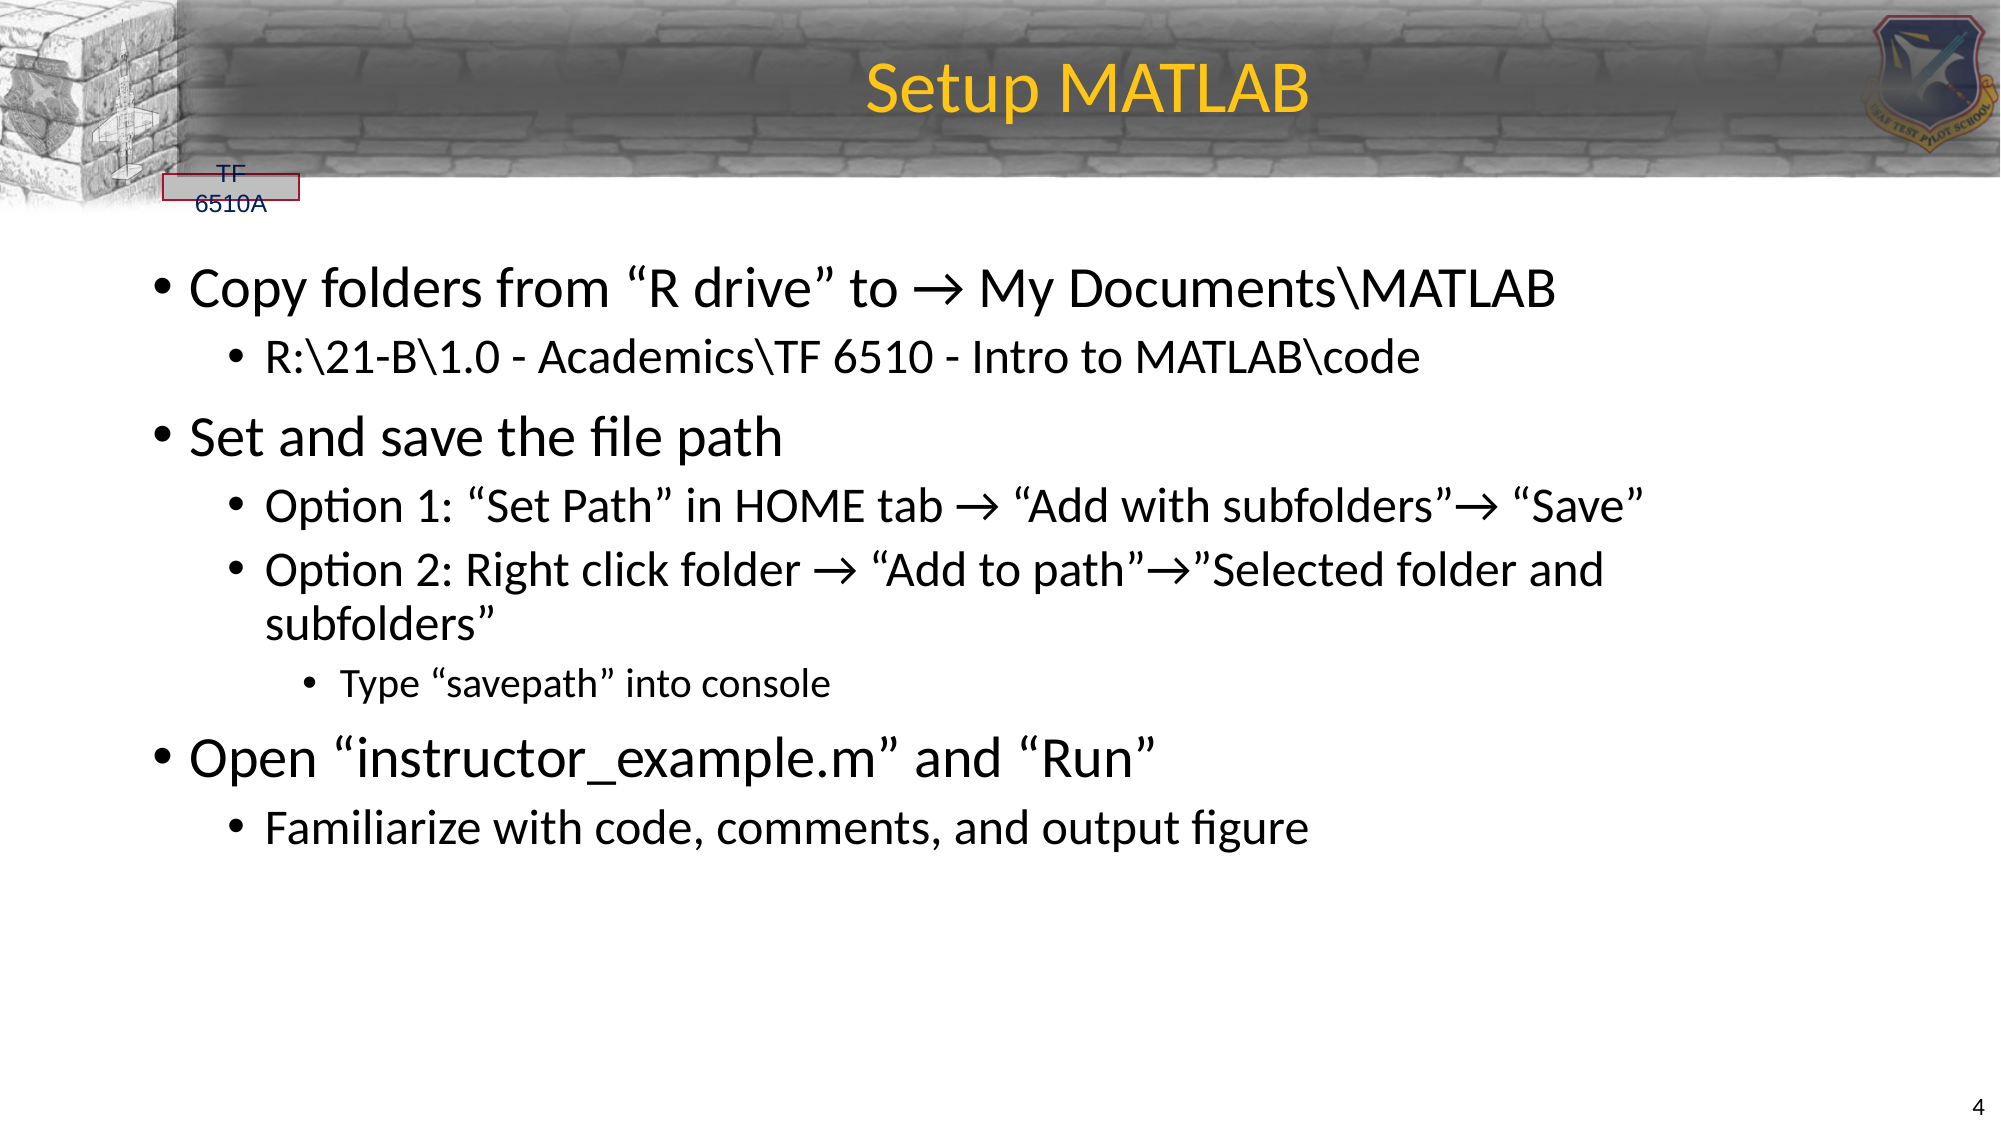

# Setup Matlab
Copy folders from “R drive” to → My Documents\MATLAB
R:\21-B\1.0 - Academics\TF 6510 - Intro to MATLAB\code
Set and save the file path
Option 1: “Set Path” in HOME tab → “Add with subfolders”→ “Save”
Option 2: Right click folder → “Add to path”→”Selected folder and subfolders”
Type “savepath” into console
Open “instructor_example.m” and “Run”
Familiarize with code, comments, and output figure

4